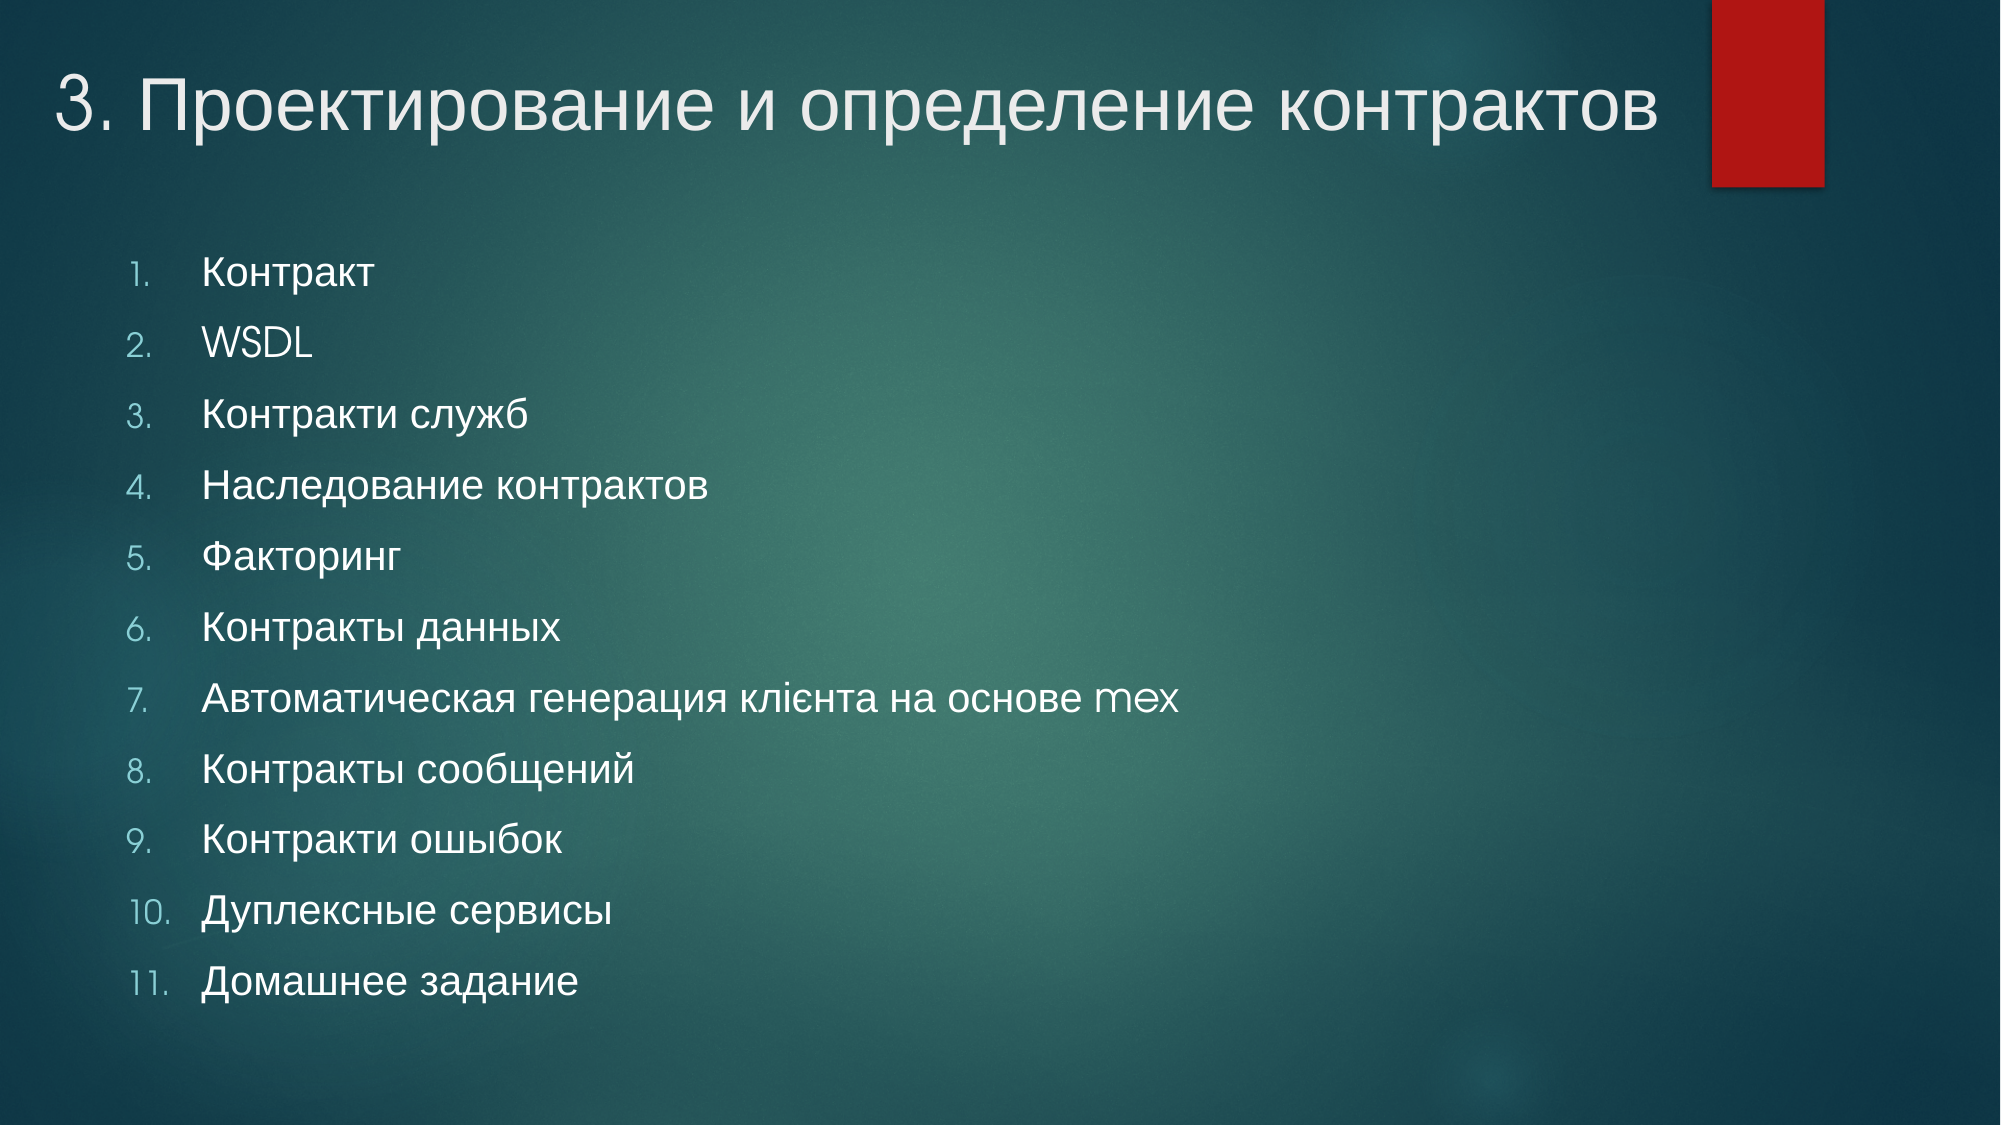

# 3. Проектирование и определение контрактов
Контракт
WSDL
Контракти служб
Наследование контрактов
Факторинг
Контракты данных
Автоматическая генерация клієнта на основе mex
Контракты сообщений
Контракти ошыбок
Дуплексные сервисы
Домашнее задание